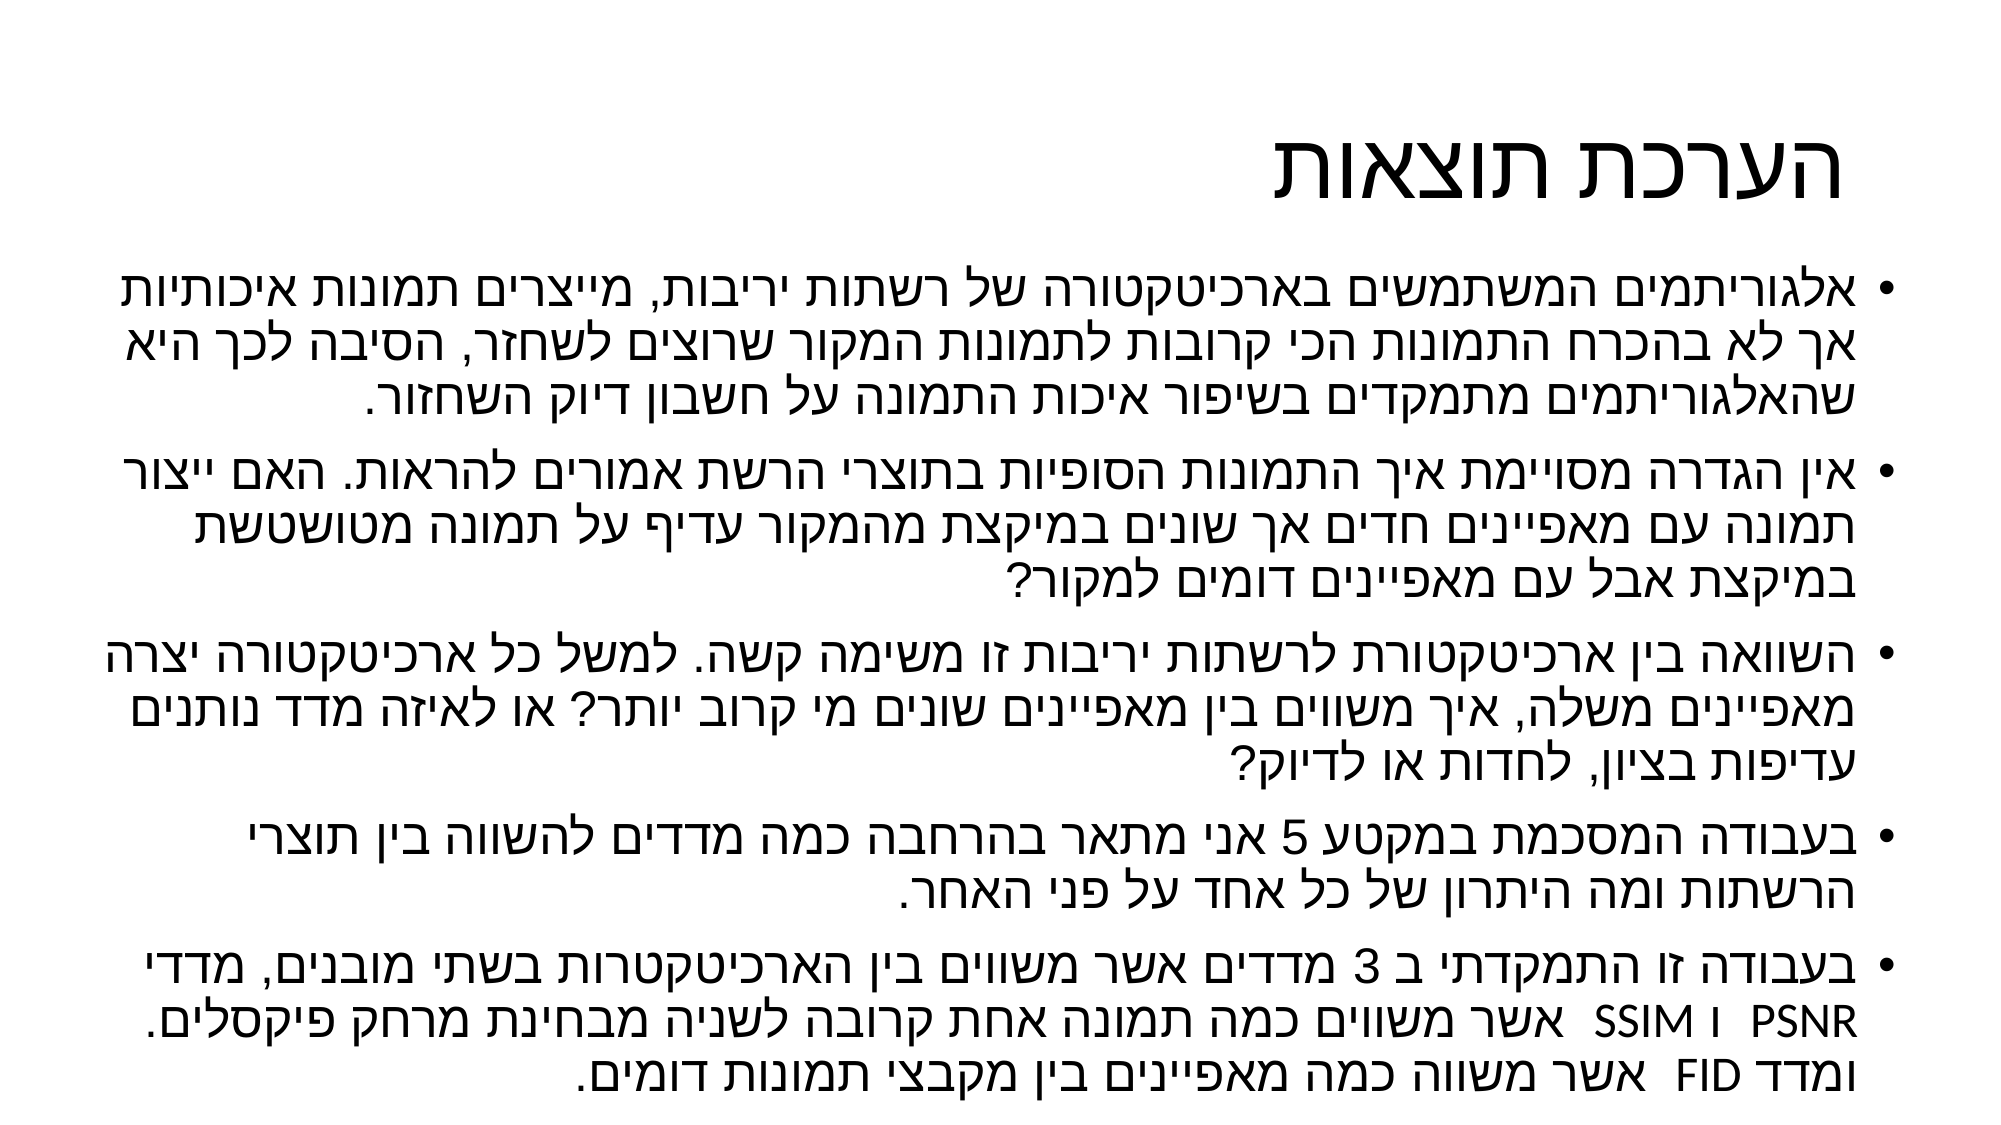

# הערכת תוצאות
אלגוריתמים המשתמשים בארכיטקטורה של רשתות יריבות, מייצרים תמונות איכותיות אך לא בהכרח התמונות הכי קרובות לתמונות המקור שרוצים לשחזר, הסיבה לכך היא שהאלגוריתמים מתמקדים בשיפור איכות התמונה על חשבון דיוק השחזור.
אין הגדרה מסויימת איך התמונות הסופיות בתוצרי הרשת אמורים להראות. האם ייצור תמונה עם מאפיינים חדים אך שונים במיקצת מהמקור עדיף על תמונה מטושטשת במיקצת אבל עם מאפיינים דומים למקור?
השוואה בין ארכיטקטורת לרשתות יריבות זו משימה קשה. למשל כל ארכיטקטורה יצרה מאפיינים משלה, איך משווים בין מאפיינים שונים מי קרוב יותר? או לאיזה מדד נותנים עדיפות בציון, לחדות או לדיוק?
בעבודה המסכמת במקטע 5 אני מתאר בהרחבה כמה מדדים להשווה בין תוצרי הרשתות ומה היתרון של כל אחד על פני האחר.
בעבודה זו התמקדתי ב 3 מדדים אשר משווים בין הארכיטקטרות בשתי מובנים, מדדי PSNR  ו SSIM  אשר משווים כמה תמונה אחת קרובה לשניה מבחינת מרחק פיקסלים. ומדד FID  אשר משווה כמה מאפיינים בין מקבצי תמונות דומים.